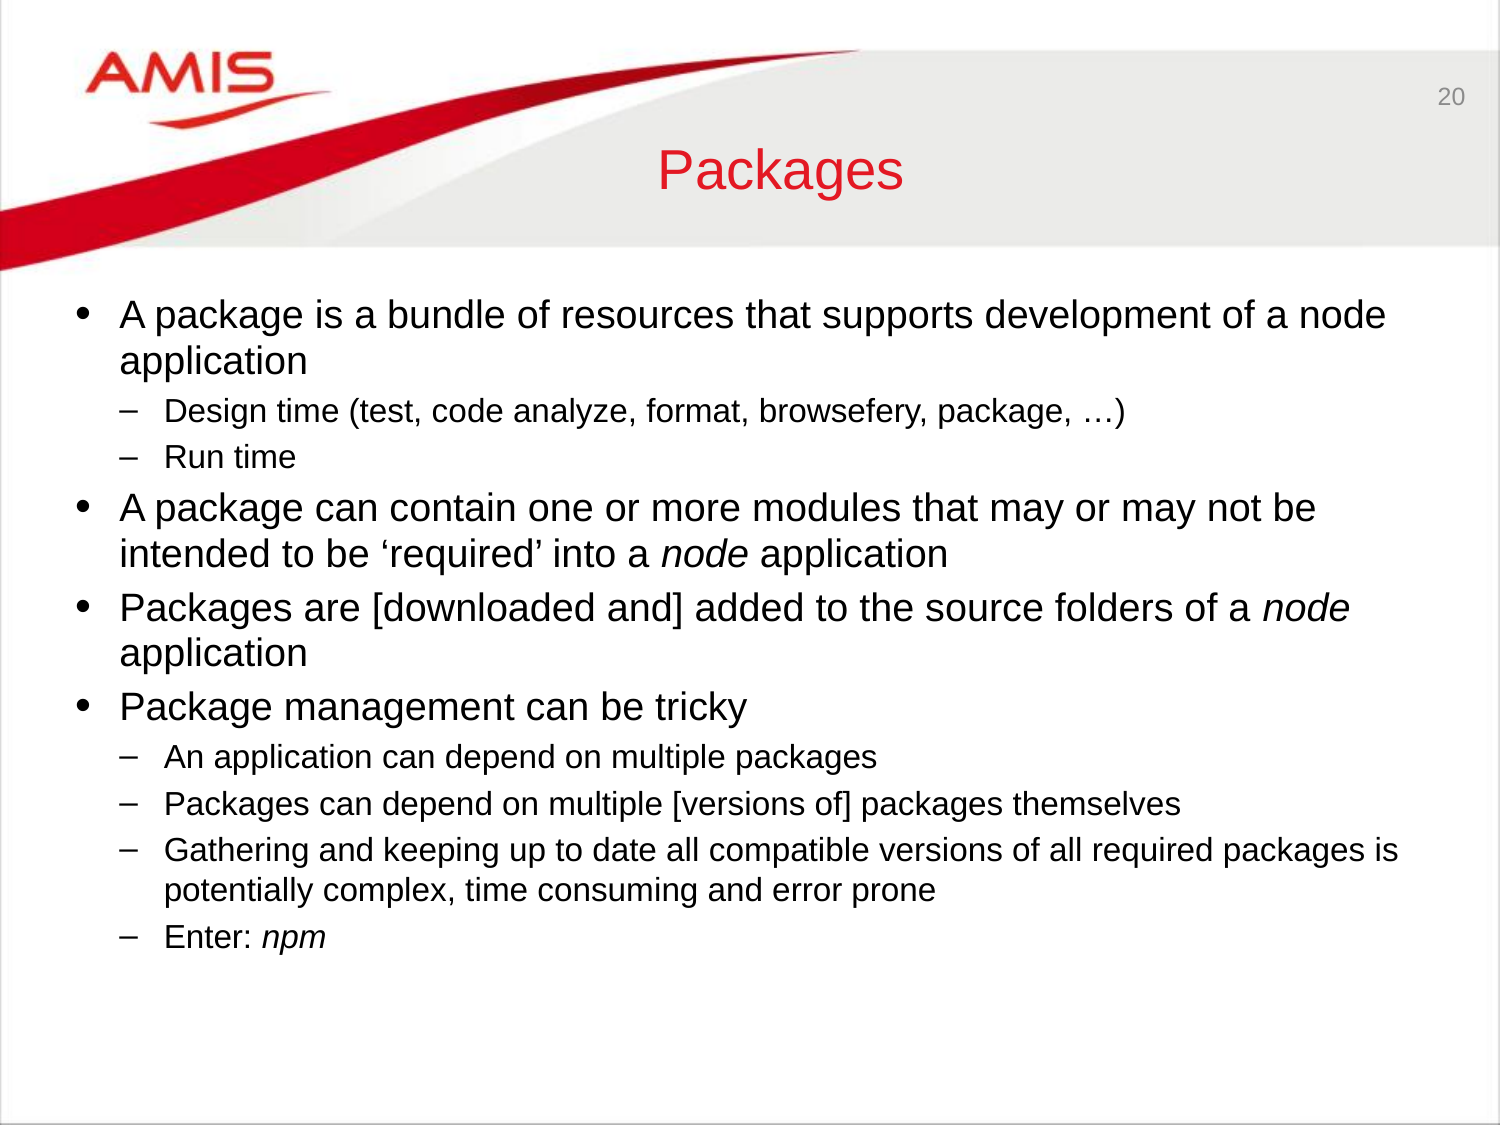

20
# Packages
A package is a bundle of resources that supports development of a node application
Design time (test, code analyze, format, browsefery, package, …)
Run time
A package can contain one or more modules that may or may not be intended to be ‘required’ into a node application
Packages are [downloaded and] added to the source folders of a node application
Package management can be tricky
An application can depend on multiple packages
Packages can depend on multiple [versions of] packages themselves
Gathering and keeping up to date all compatible versions of all required packages is potentially complex, time consuming and error prone
Enter: npm